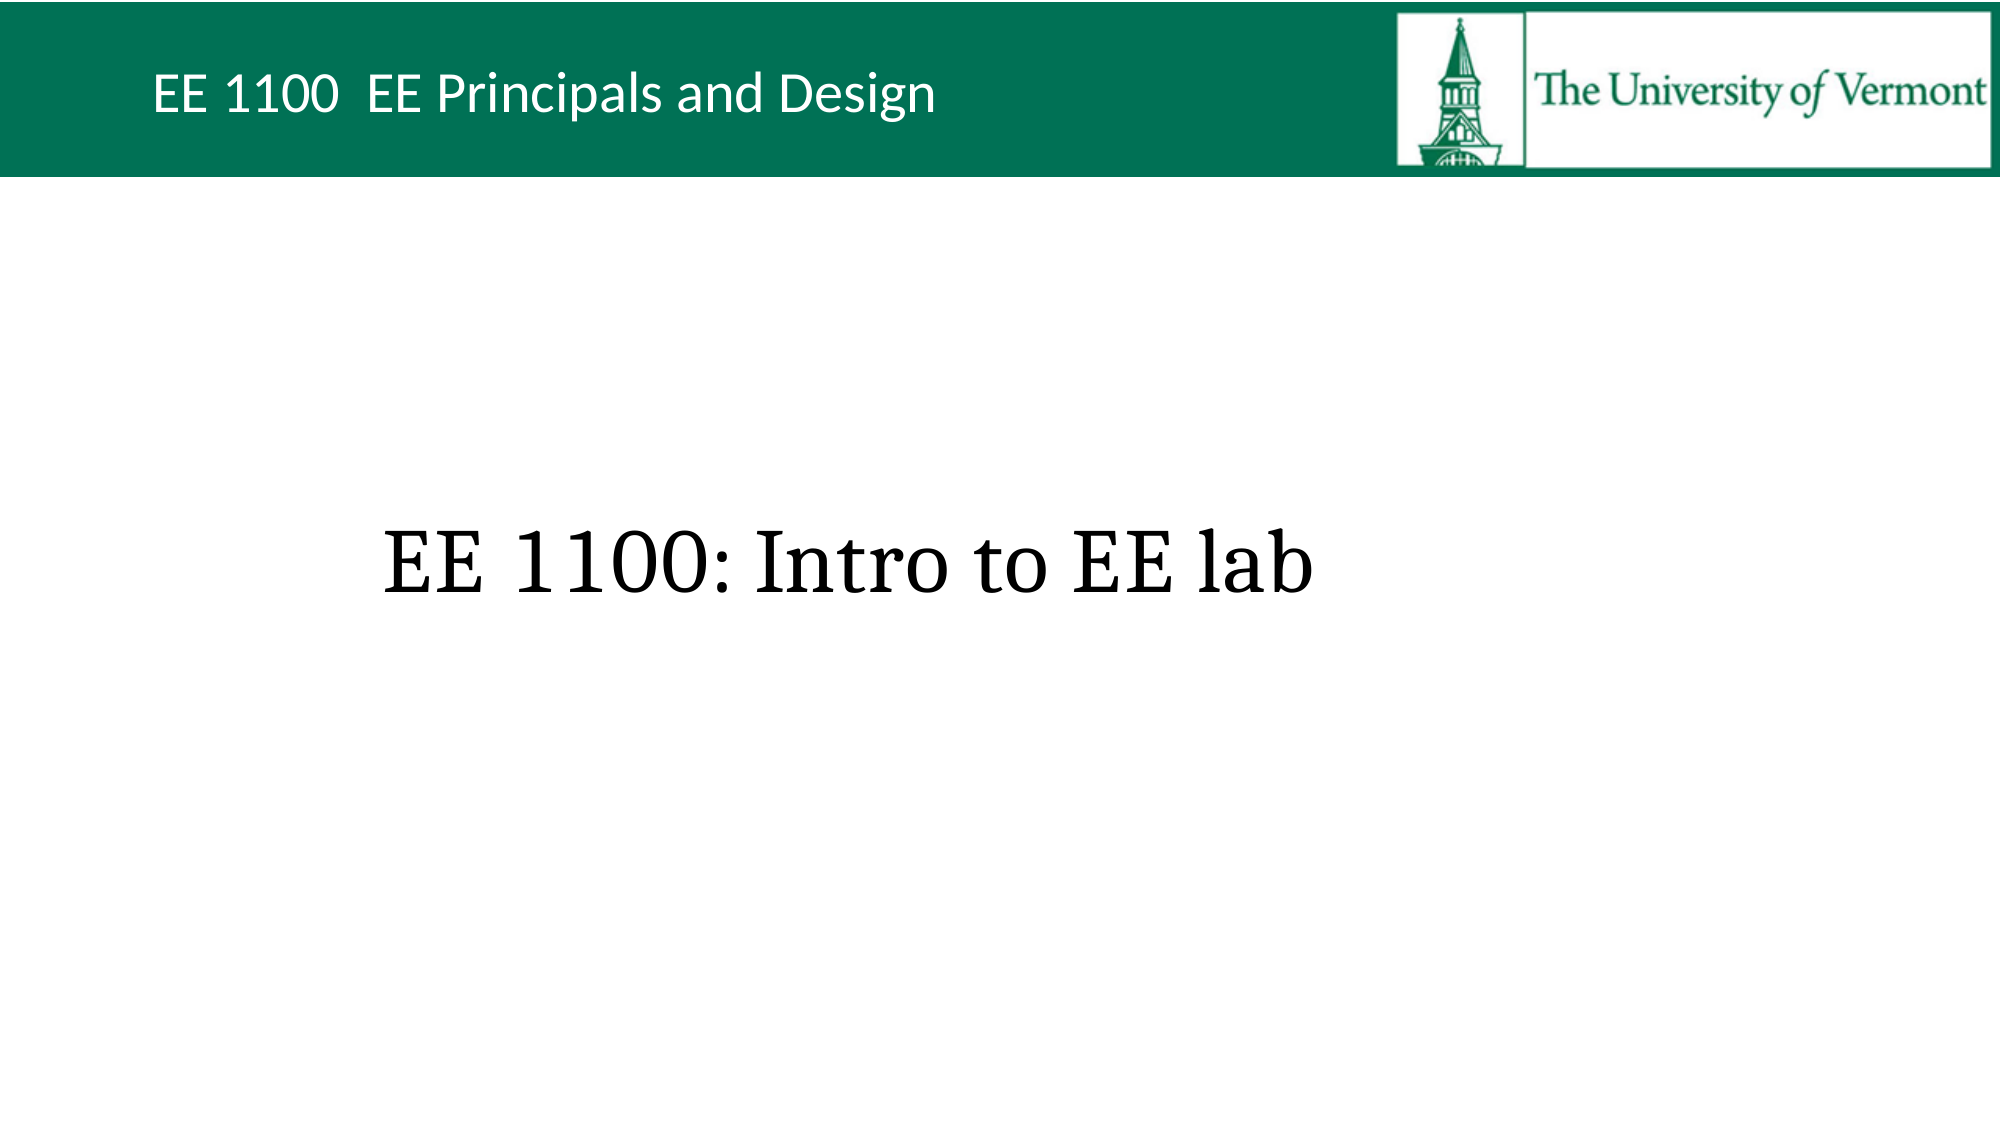

# EE 1100: Intro to EE lab